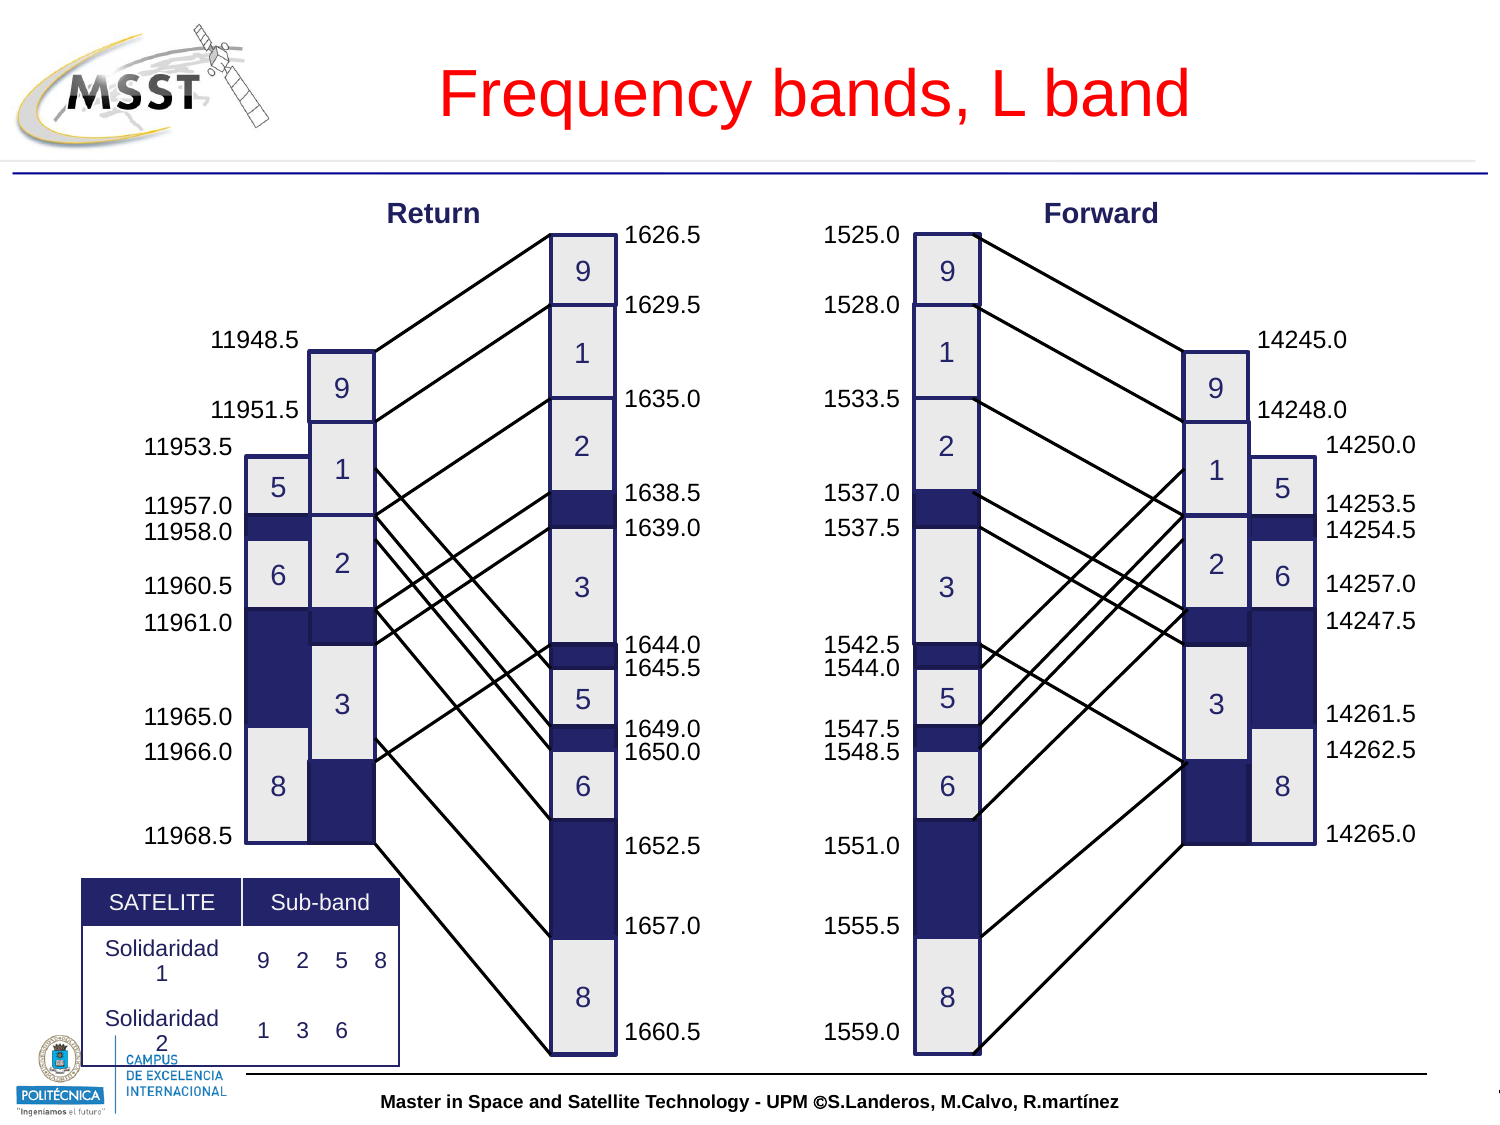

Frequency bands, L band
Return
Forward
1626.5
1525.0
9
9
1629.5
1528.0
1
1
11948.5
14245.0
9
9
1635.0
1533.5
11951.5
14248.0
2
2
14250.0
1
1
11953.5
5
5
1638.5
1537.0
14253.5
11957.0

1639.0
1537.5
14254.5
11958.0

2
2

3
3
6
6
14257.0
11960.5
14247.5
11961.0

1644.0
1542.5
3

1645.5
1544.0
3
5
5
14261.5
11965.0
1649.0
1547.5
14262.5
8

8
11966.0
1650.0
1548.5
6
6

14265.0
11968.5

1652.5
1551.0
| SATELITE | Sub-band |  |  |  |
| --- | --- | --- | --- | --- |
| Solidaridad 1 | 9 | 2 | 5 | 8 |
| Solidaridad 2 | 1 | 3 | 6 |  |
1657.0
1555.5
8
8
1660.5
1559.0